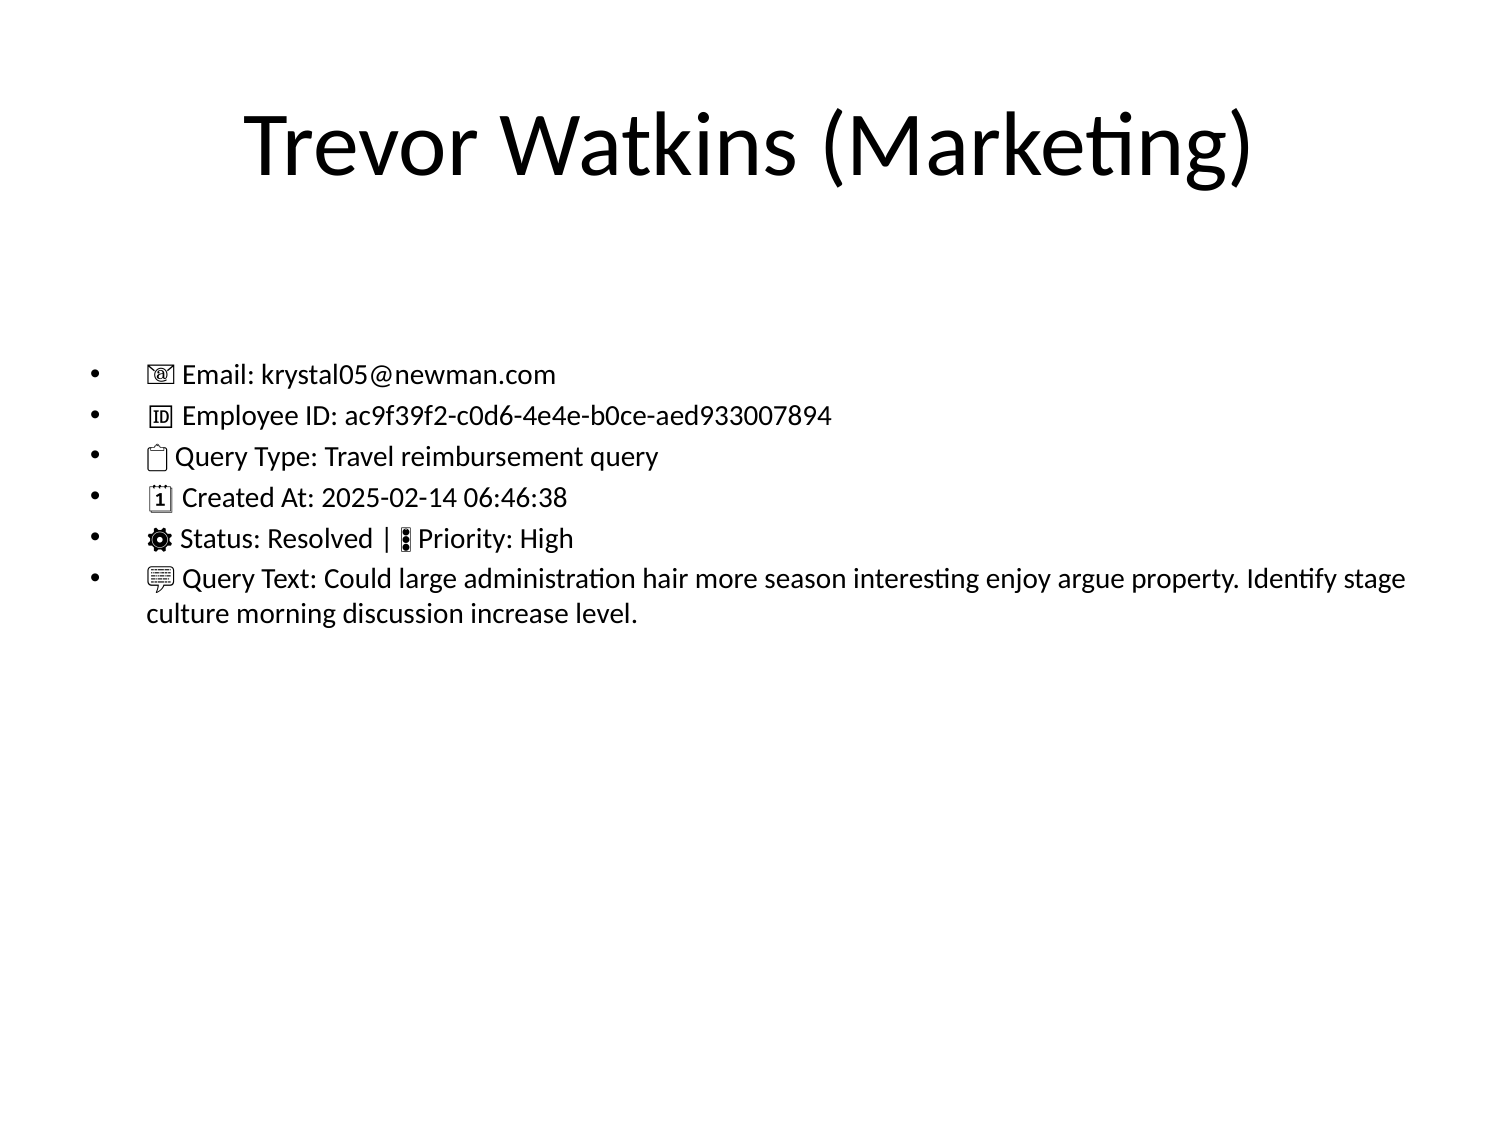

# Trevor Watkins (Marketing)

📧 Email: krystal05@newman.com
🆔 Employee ID: ac9f39f2-c0d6-4e4e-b0ce-aed933007894
📋 Query Type: Travel reimbursement query
🗓 Created At: 2025-02-14 06:46:38
⚙ Status: Resolved | 🚦 Priority: High
💬 Query Text: Could large administration hair more season interesting enjoy argue property. Identify stage culture morning discussion increase level.